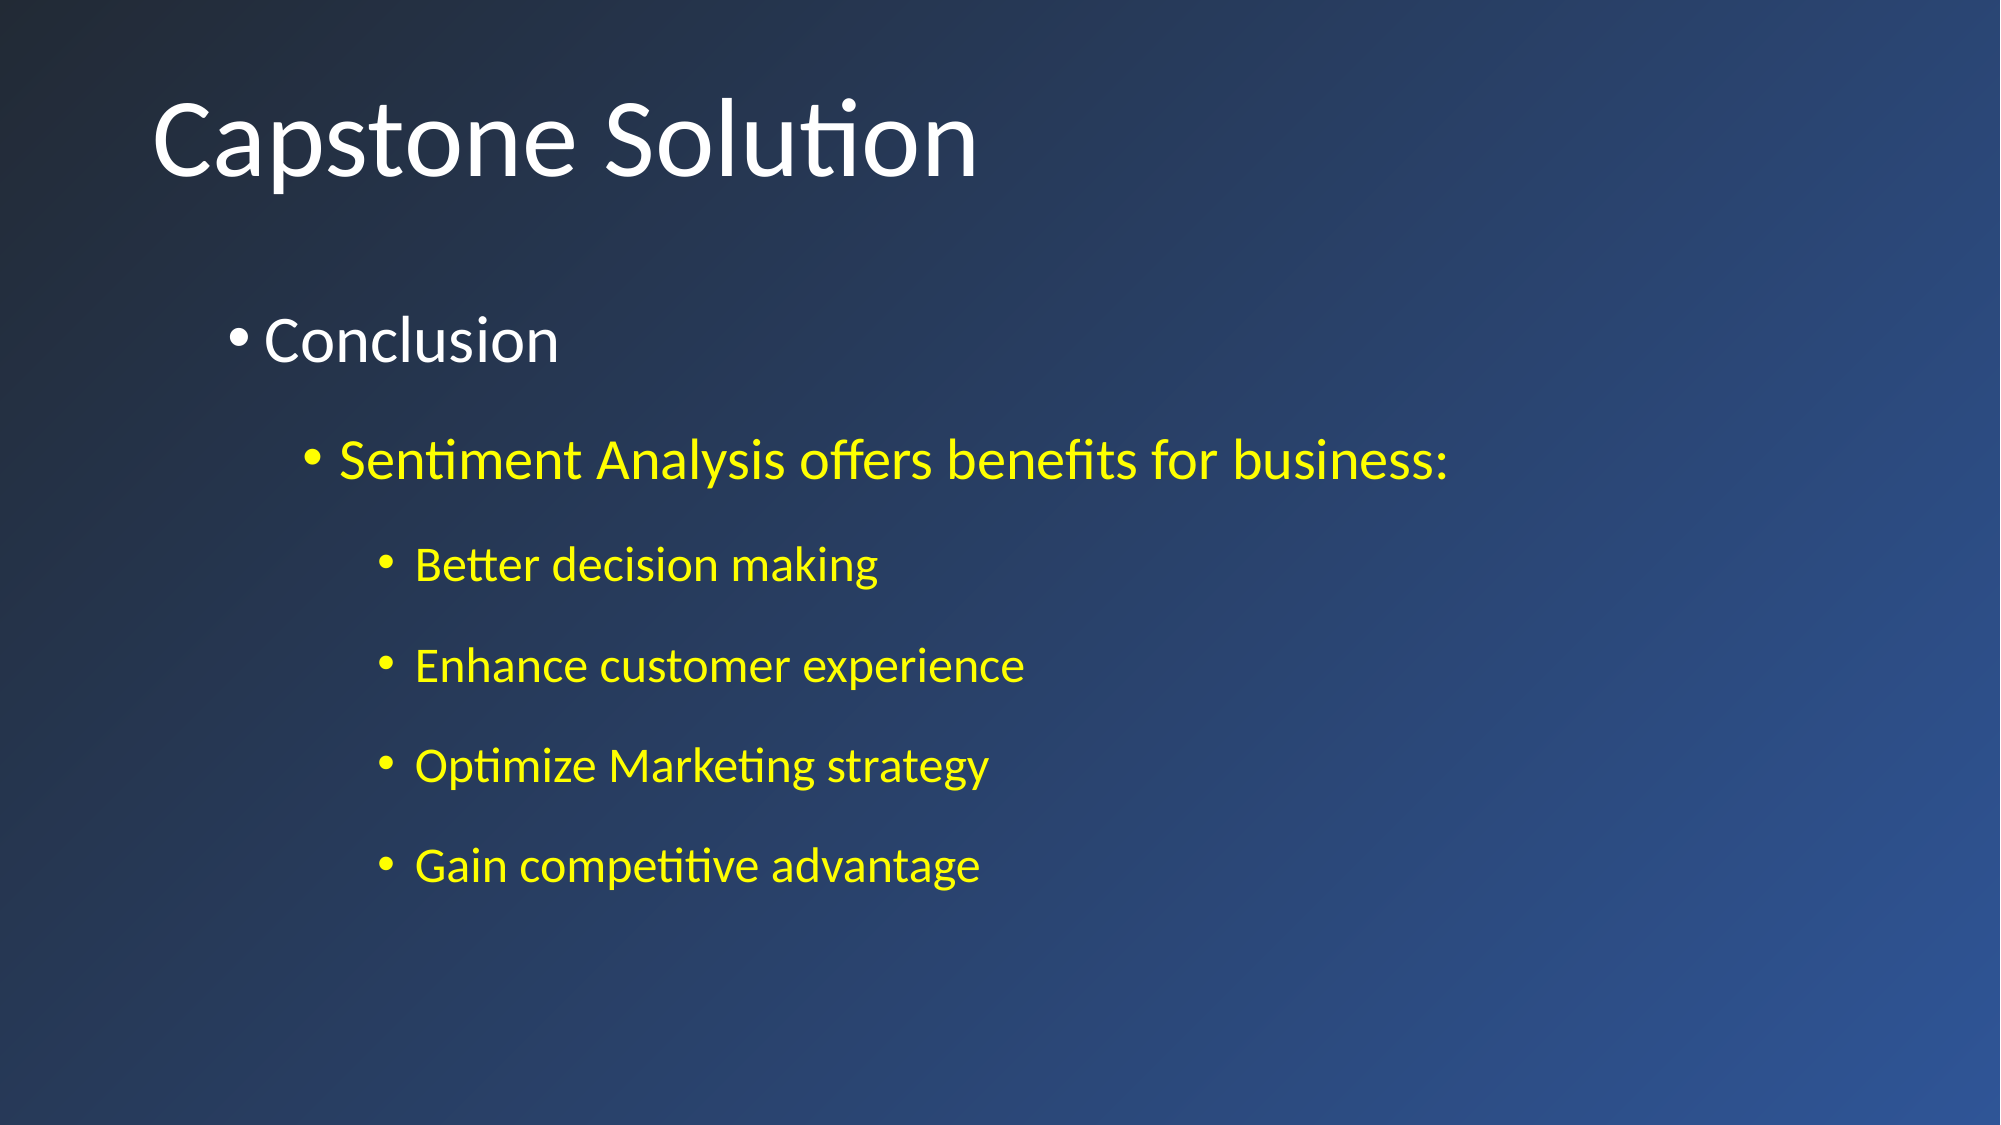

# Capstone Solution
Conclusion
Sentiment Analysis offers benefits for business:
Better decision making
Enhance customer experience
Optimize Marketing strategy
Gain competitive advantage